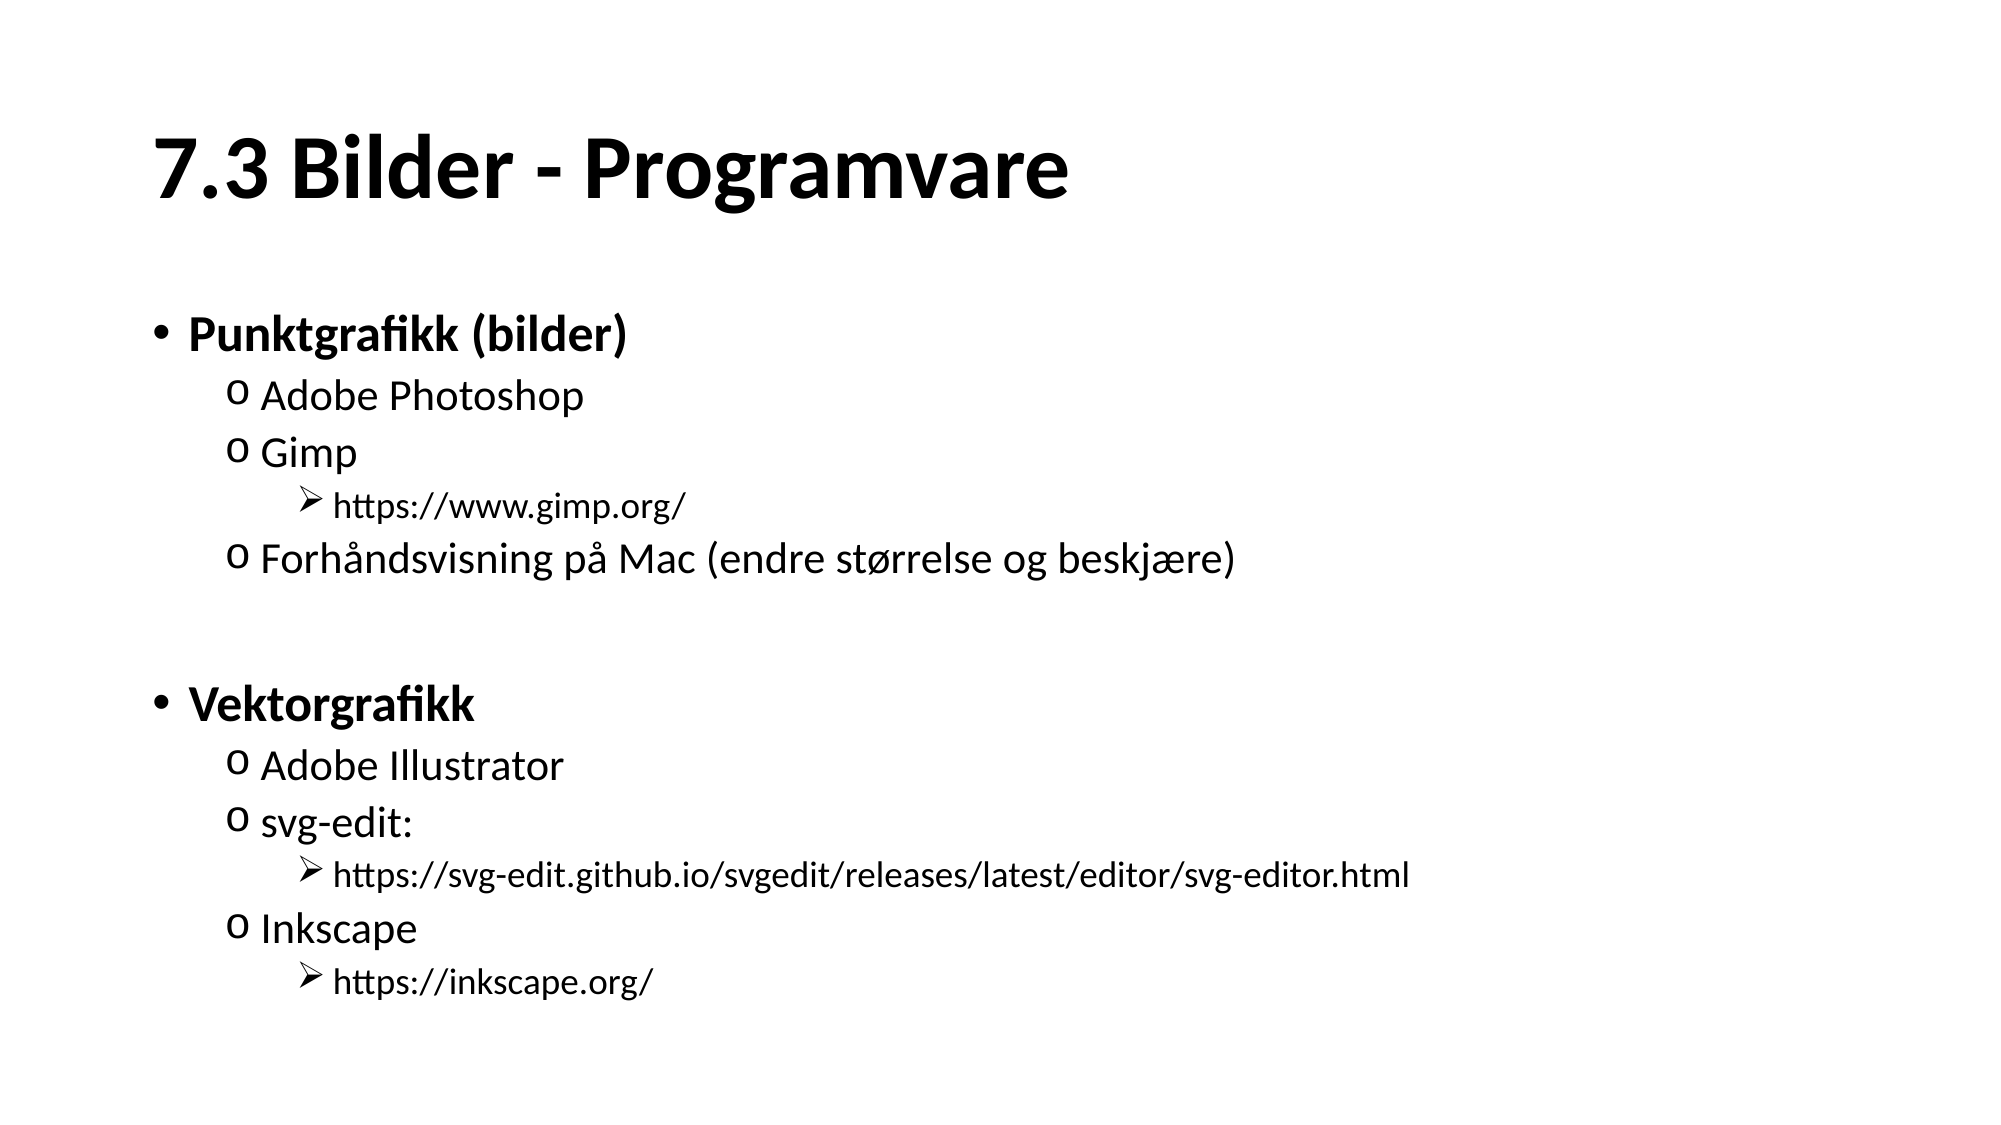

# 7.3 Bilder - Programvare
Punktgrafikk (bilder)
Adobe Photoshop
Gimp
https://www.gimp.org/
Forhåndsvisning på Mac (endre størrelse og beskjære)

Vektorgrafikk
Adobe Illustrator
svg-edit:
https://svg-edit.github.io/svgedit/releases/latest/editor/svg-editor.html
Inkscape
https://inkscape.org/